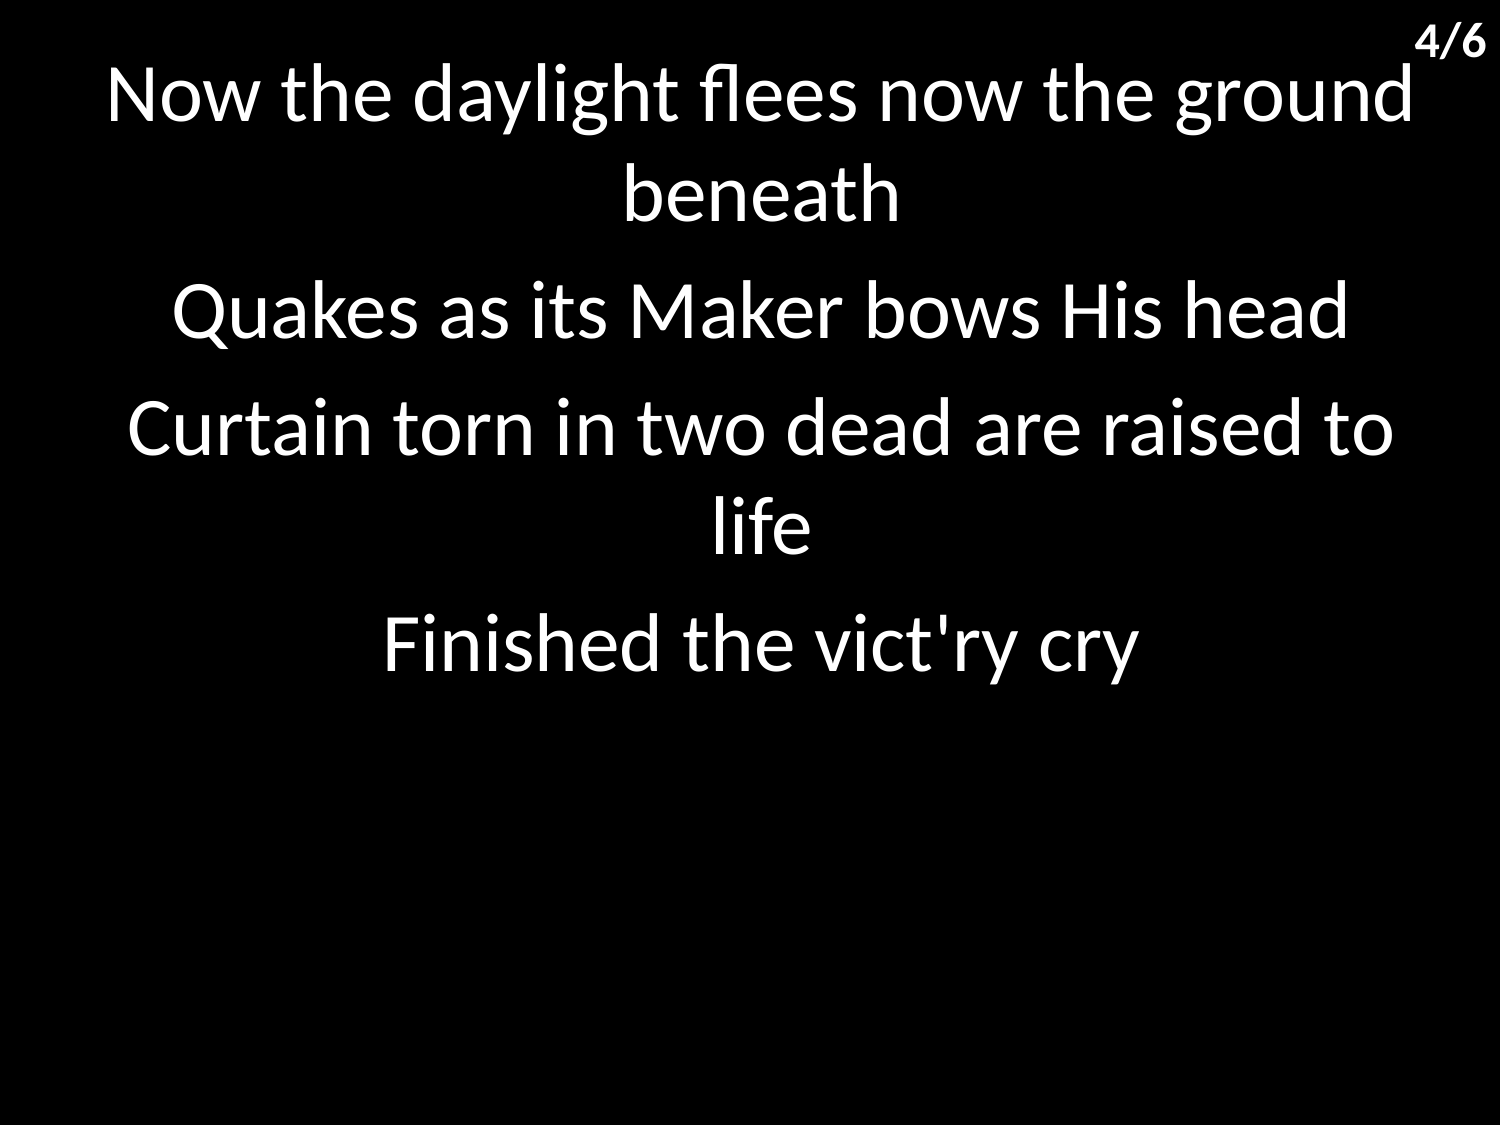

4/6
Now the daylight flees now the ground beneath
Quakes as its Maker bows His head
Curtain torn in two dead are raised to life
Finished the vict'ry cry